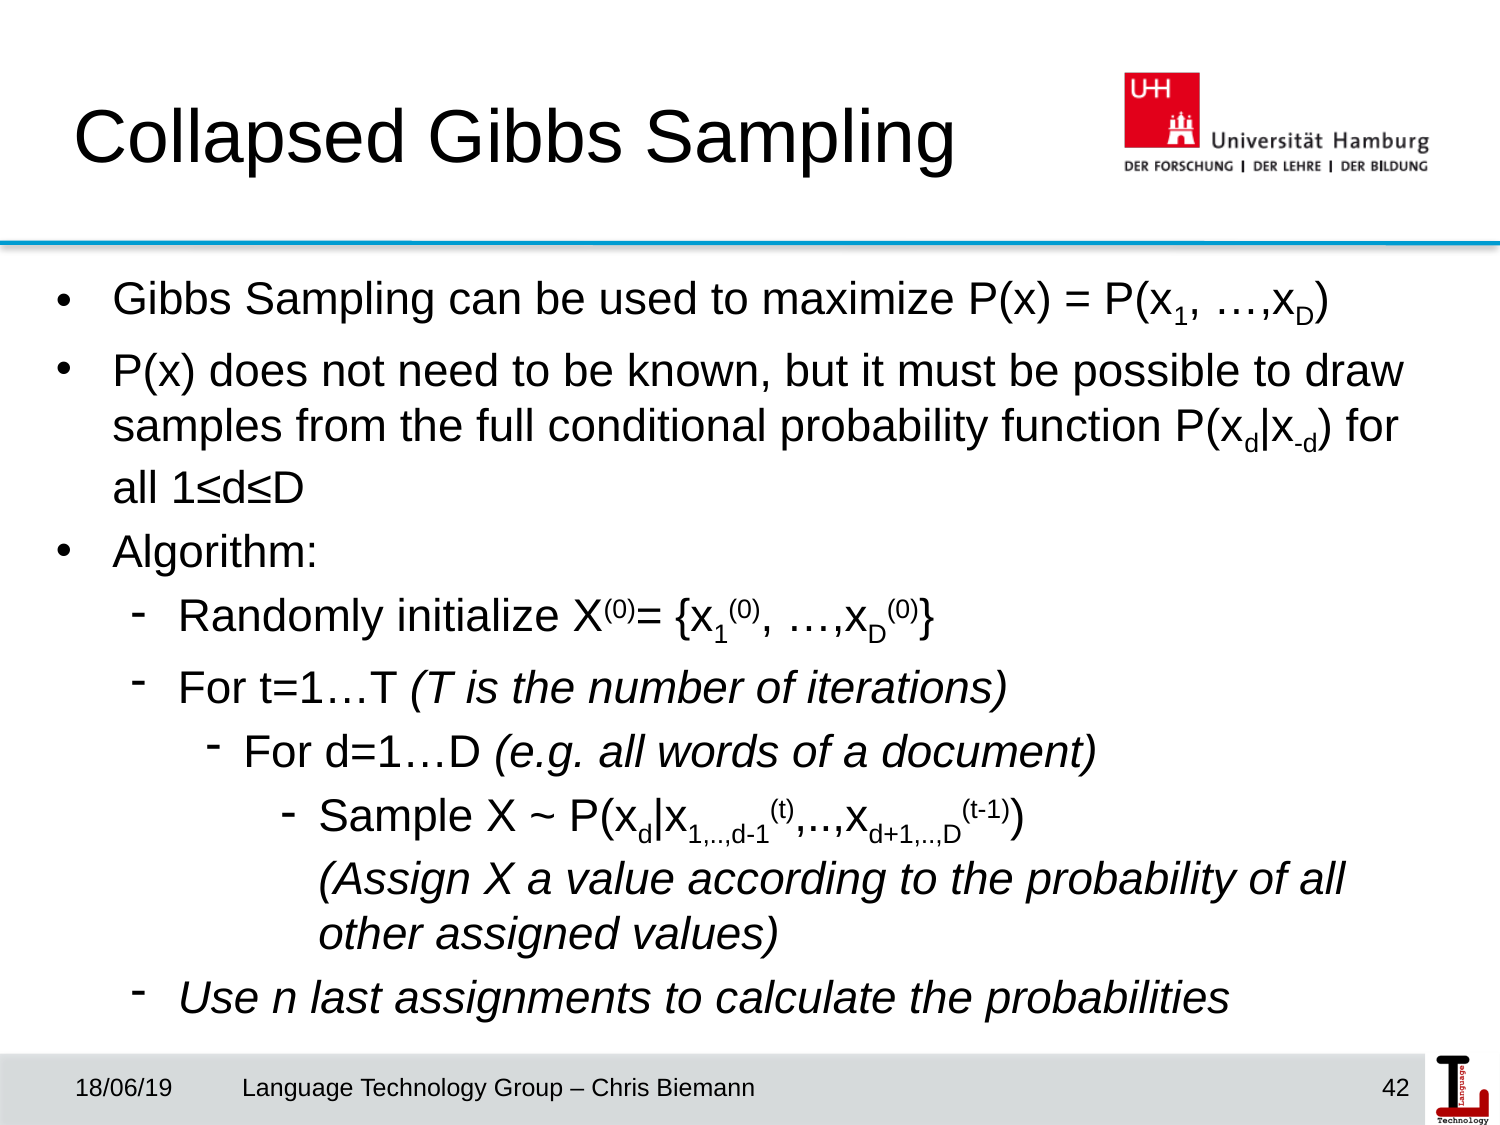

# Collapsed Gibbs Sampling
Gibbs Sampling can be used to maximize P(x) = P(x1, …,xD)
P(x) does not need to be known, but it must be possible to draw samples from the full conditional probability function P(xd|x-d) for all 1≤d≤D
Algorithm:
Randomly initialize X(0)= {x1(0), …,xD(0)}
For t=1…T (T is the number of iterations)
For d=1…D (e.g. all words of a document)
Sample X ~ P(xd|x1,..,d-1(t),..,xd+1,..,D(t-1))
(Assign X a value according to the probability of all other assigned values)
Use n last assignments to calculate the probabilities
18/06/19
 Language Technology Group – Chris Biemann
42